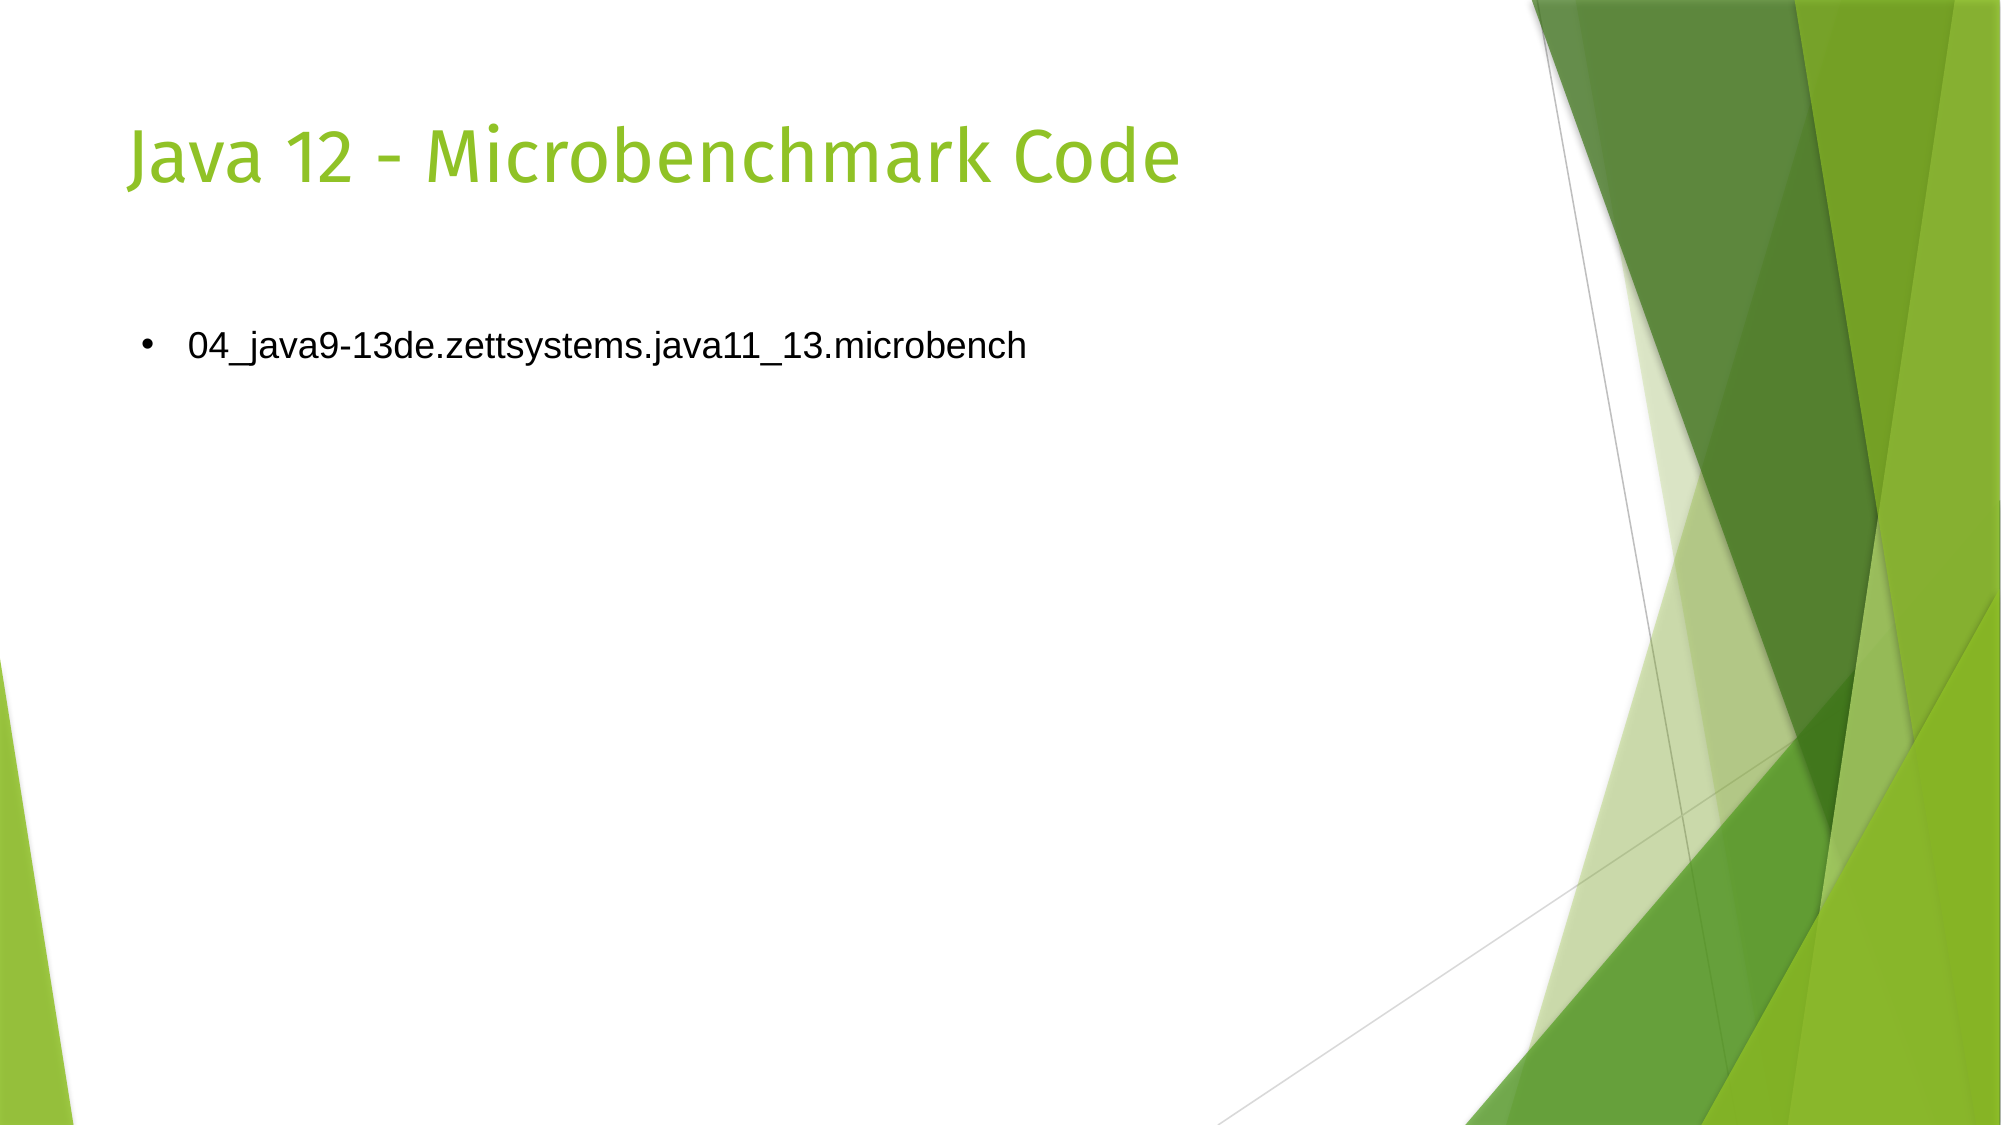

# Java 12 - Microbenchmark Code
04_java9-13de.zettsystems.java11_13.microbench